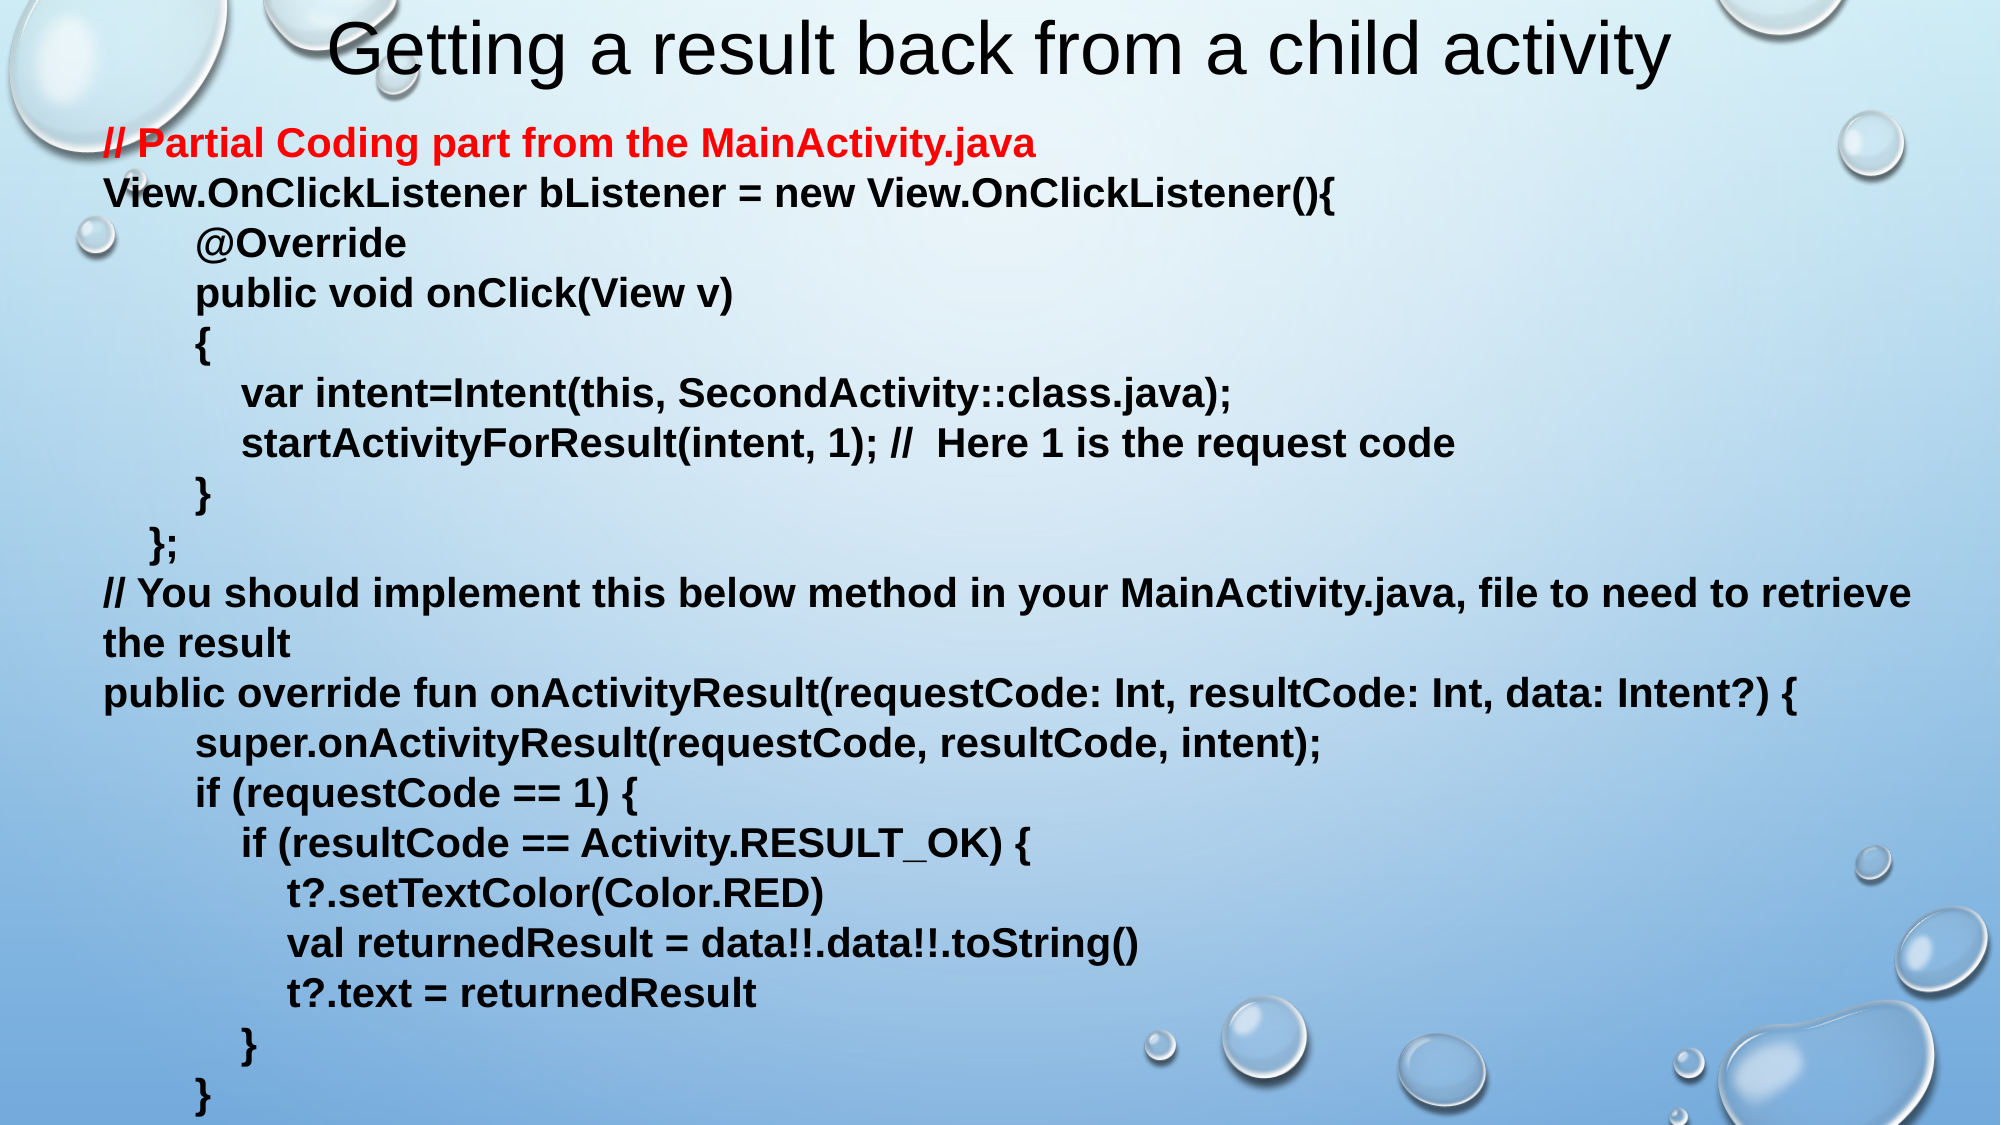

# Getting a result back from a child activity
// Partial Coding part from the MainActivity.java
View.OnClickListener bListener = new View.OnClickListener(){
        @Override
        public void onClick(View v)
        {
            var intent=Intent(this, SecondActivity::class.java);
            startActivityForResult(intent, 1); //  Here 1 is the request code
        }
    };
// You should implement this below method in your MainActivity.java, file to need to retrieve the result
public override fun onActivityResult(requestCode: Int, resultCode: Int, data: Intent?) {
        super.onActivityResult(requestCode, resultCode, intent);
        if (requestCode == 1) {
            if (resultCode == Activity.RESULT_OK) {
                t?.setTextColor(Color.RED)
                val returnedResult = data!!.data!!.toString()
                t?.text = returnedResult
            }
        }
    }